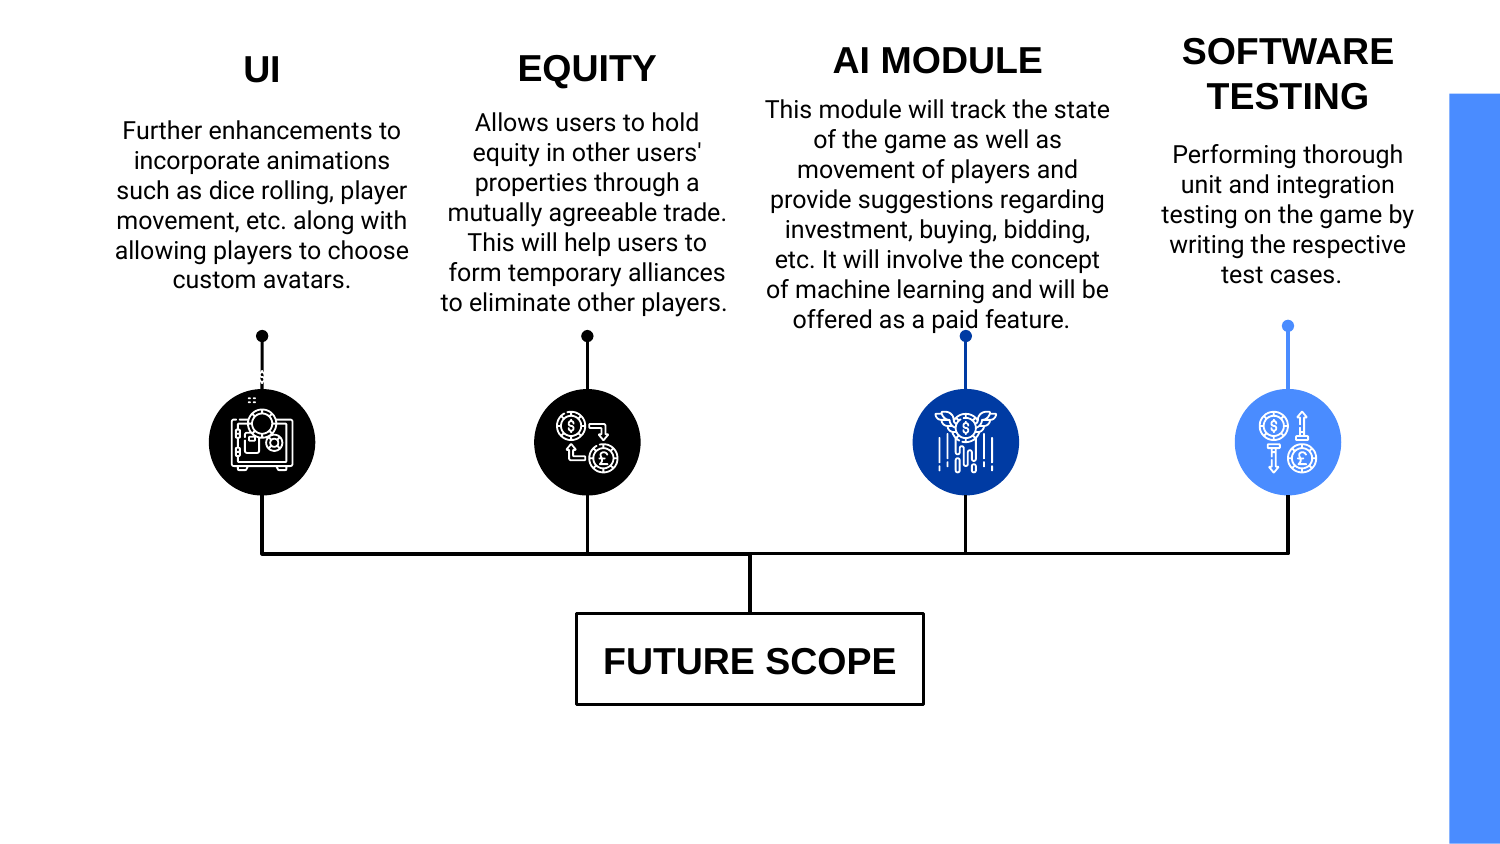

AI MODULE
This module will track the state of the game as well as movement of players and provide suggestions regarding investment, buying, bidding, etc. It will involve the concept of machine learning and will be offered as a paid feature.
UI
Further enhancements to incorporate animations such as dice rolling, player movement, etc. along with allowing players to choose custom avatars.
EQUITY
Allows users to hold equity in other users' properties through a mutually agreeable trade. This will help users to form temporary alliances to eliminate other players.
SOFTWARE TESTING
Performing thorough unit and integration testing on the game by writing the respective test cases.

FUTURE SCOPE